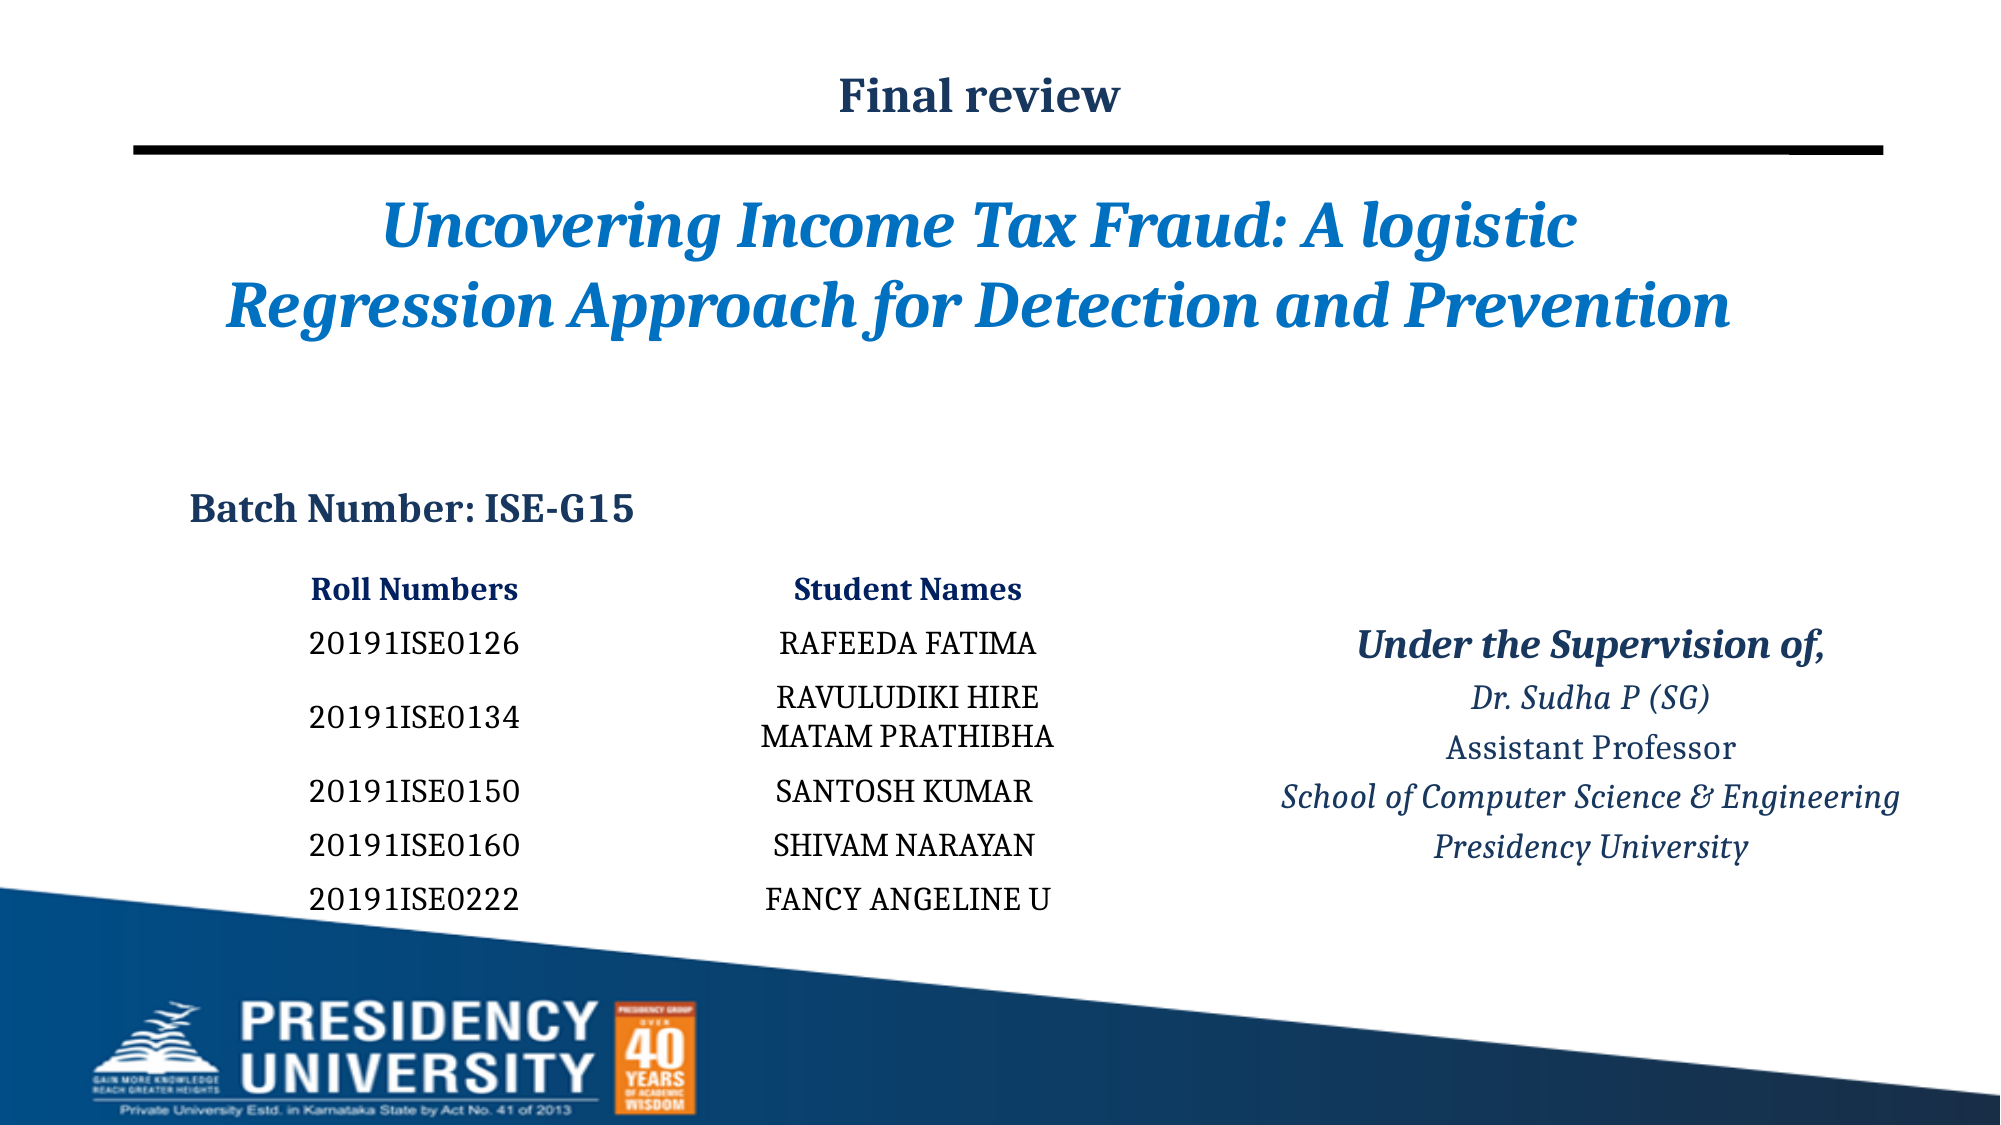

Final review
# Uncovering Income Tax Fraud: A logistic Regression Approach for Detection and Prevention

Batch Number: ISE-G15

| Roll Number​s | Student Name​s |
| --- | --- |
| 20191ISE0126​ | RAFEEDA FATIMA​ |
| 20191ISE0134​ | RAVULUDIKI HIRE MATAM PRATHIBHA​ |
| 20191ISE0150​ | SANTOSH KUMAR ​ |
| 20191ISE0160​ | SHIVAM NARAYAN ​ |
| 20191ISE0222​ | FANCY ANGELINE U​ |
Under the Supervision of,
Dr. Sudha P (SG)
Assistant Professor
School of Computer Science & Engineering
Presidency University